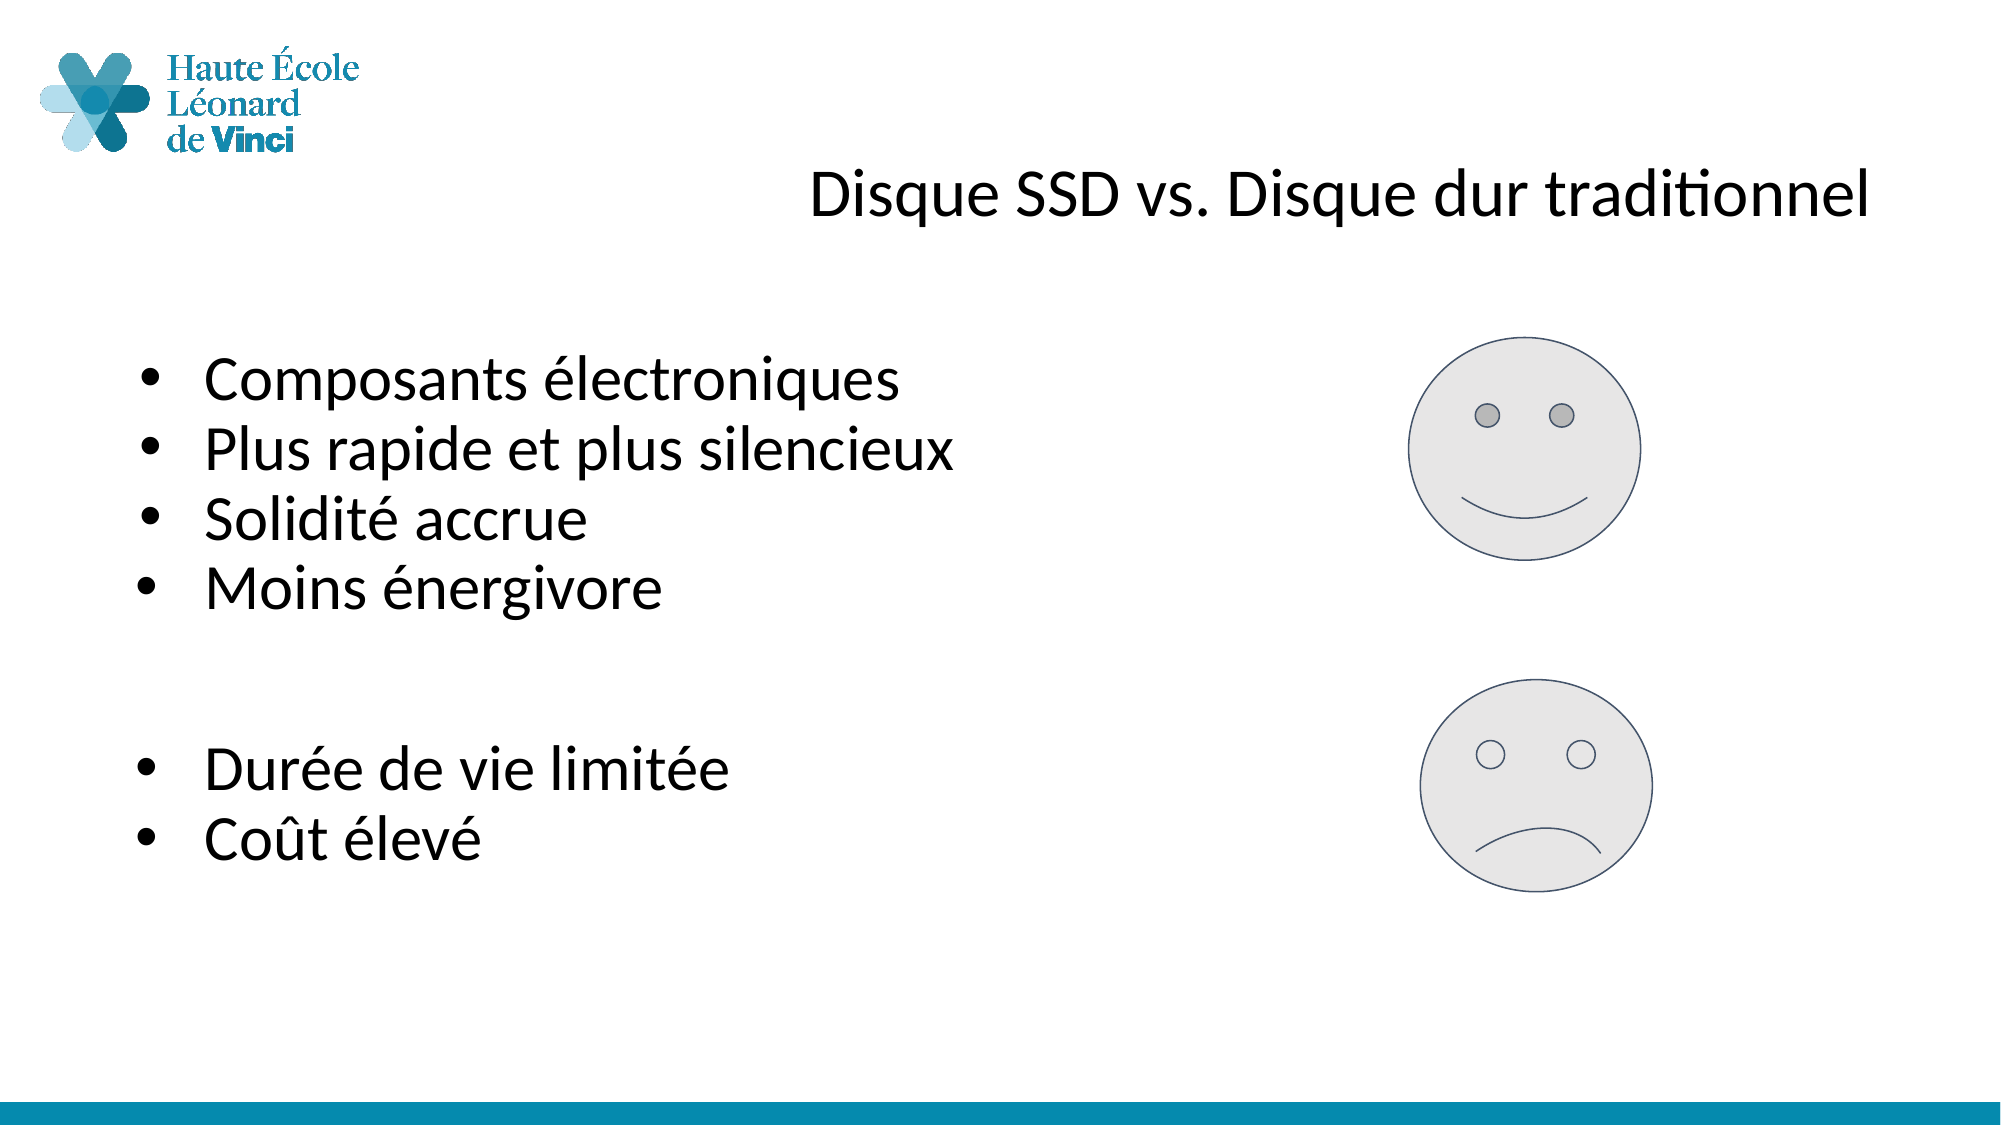

# Disque SSD vs. Disque dur traditionnel

Composants électroniques
Plus rapide et plus silencieux
Solidité accrue
Moins énergivore

Durée de vie limitée
Coût élevé